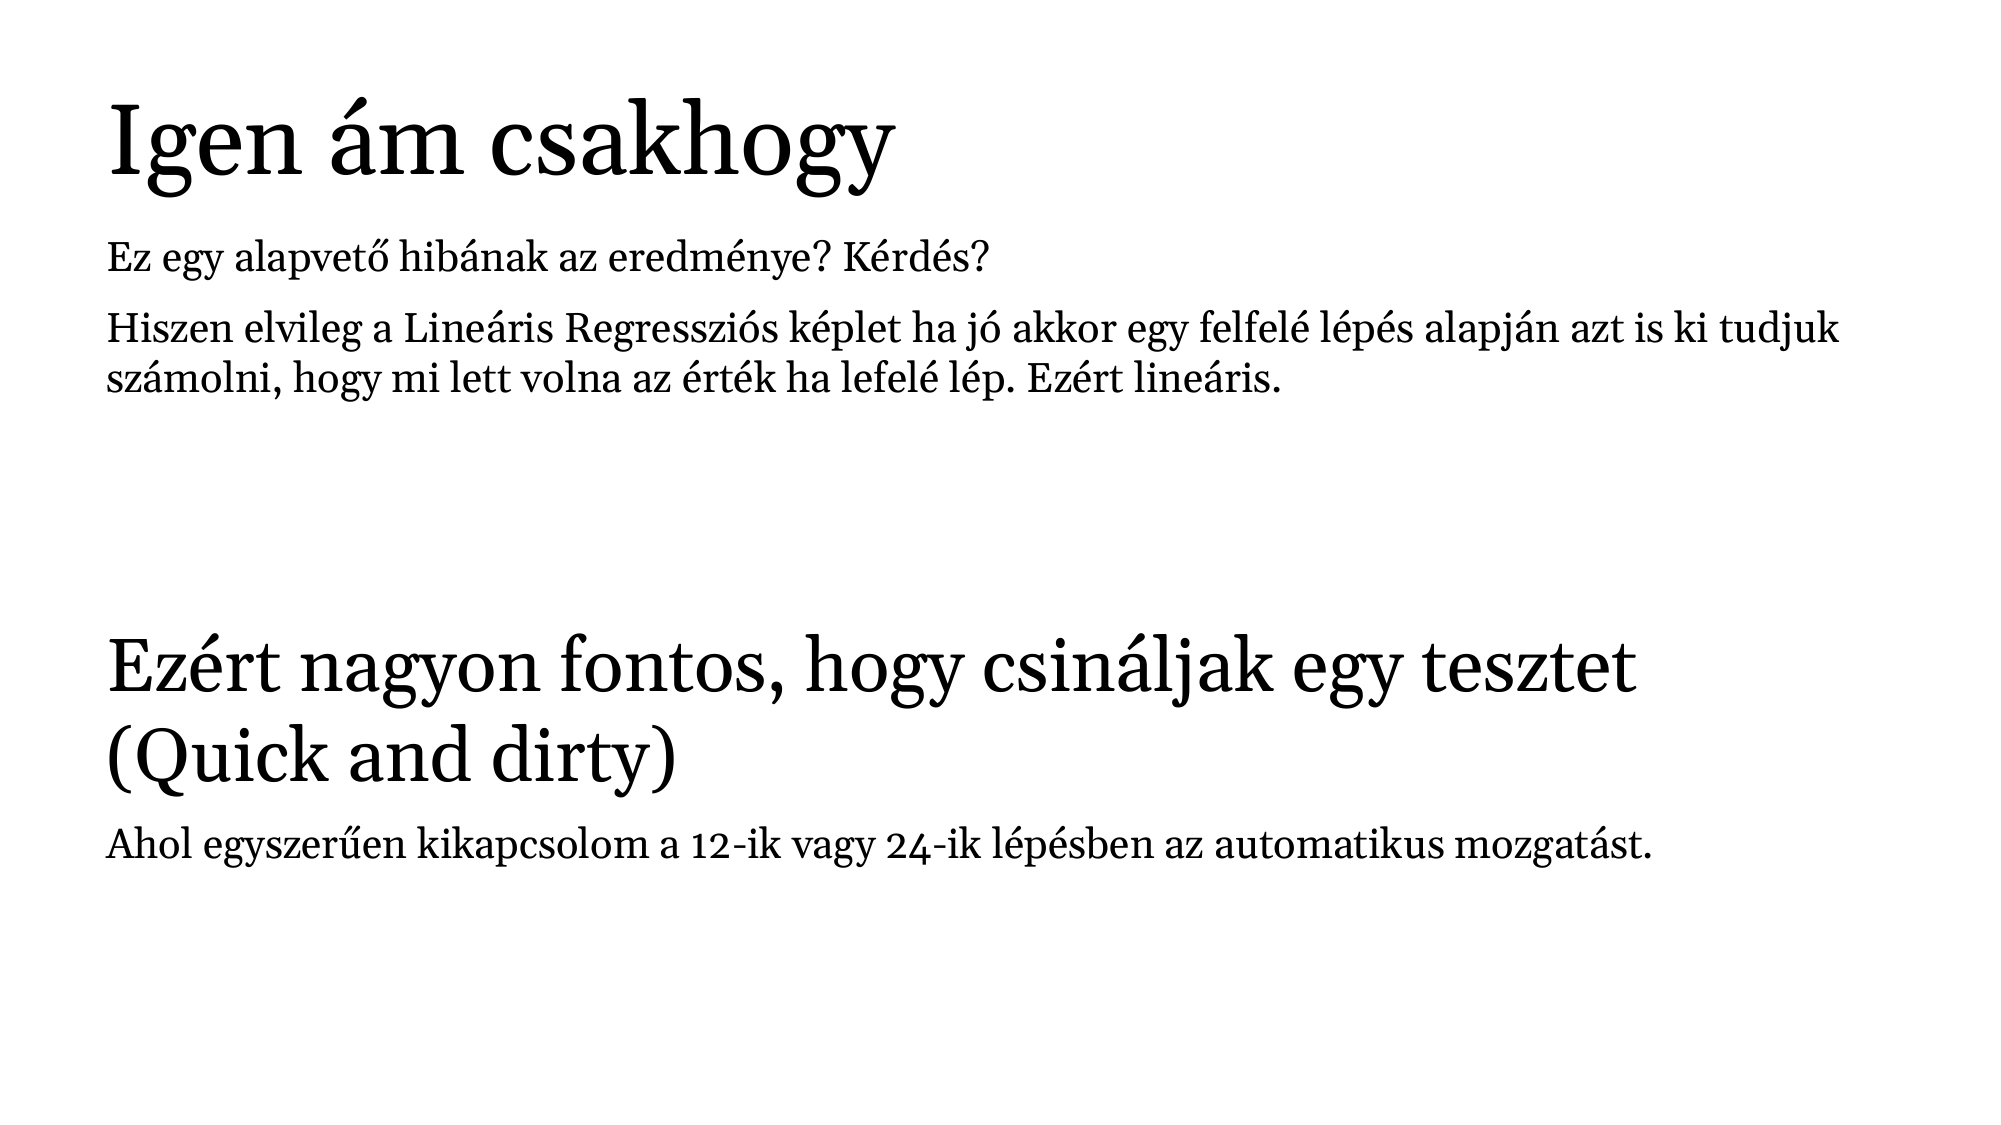

Igen ám csakhogy
Ez egy alapvető hibának az eredménye? Kérdés?
Hiszen elvileg a Lineáris Regressziós képlet ha jó akkor egy felfelé lépés alapján azt is ki tudjuk számolni, hogy mi lett volna az érték ha lefelé lép. Ezért lineáris.
Ezért nagyon fontos, hogy csináljak egy tesztet (Quick and dirty)
Ahol egyszerűen kikapcsolom a 12-ik vagy 24-ik lépésben az automatikus mozgatást.